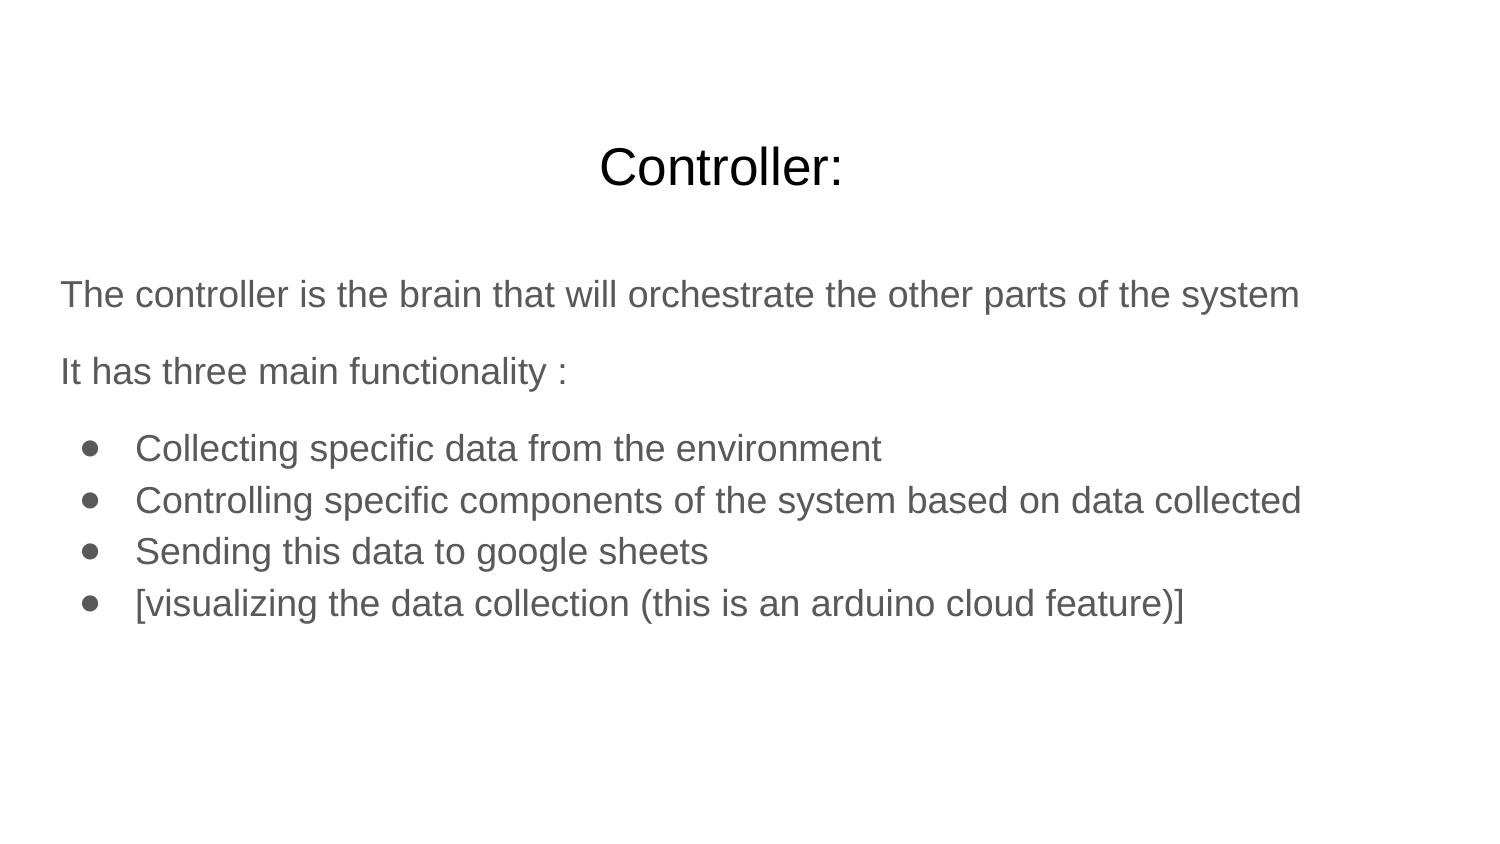

# Controller:
The controller is the brain that will orchestrate the other parts of the system
It has three main functionality :
Collecting specific data from the environment
Controlling specific components of the system based on data collected
Sending this data to google sheets
[visualizing the data collection (this is an arduino cloud feature)]